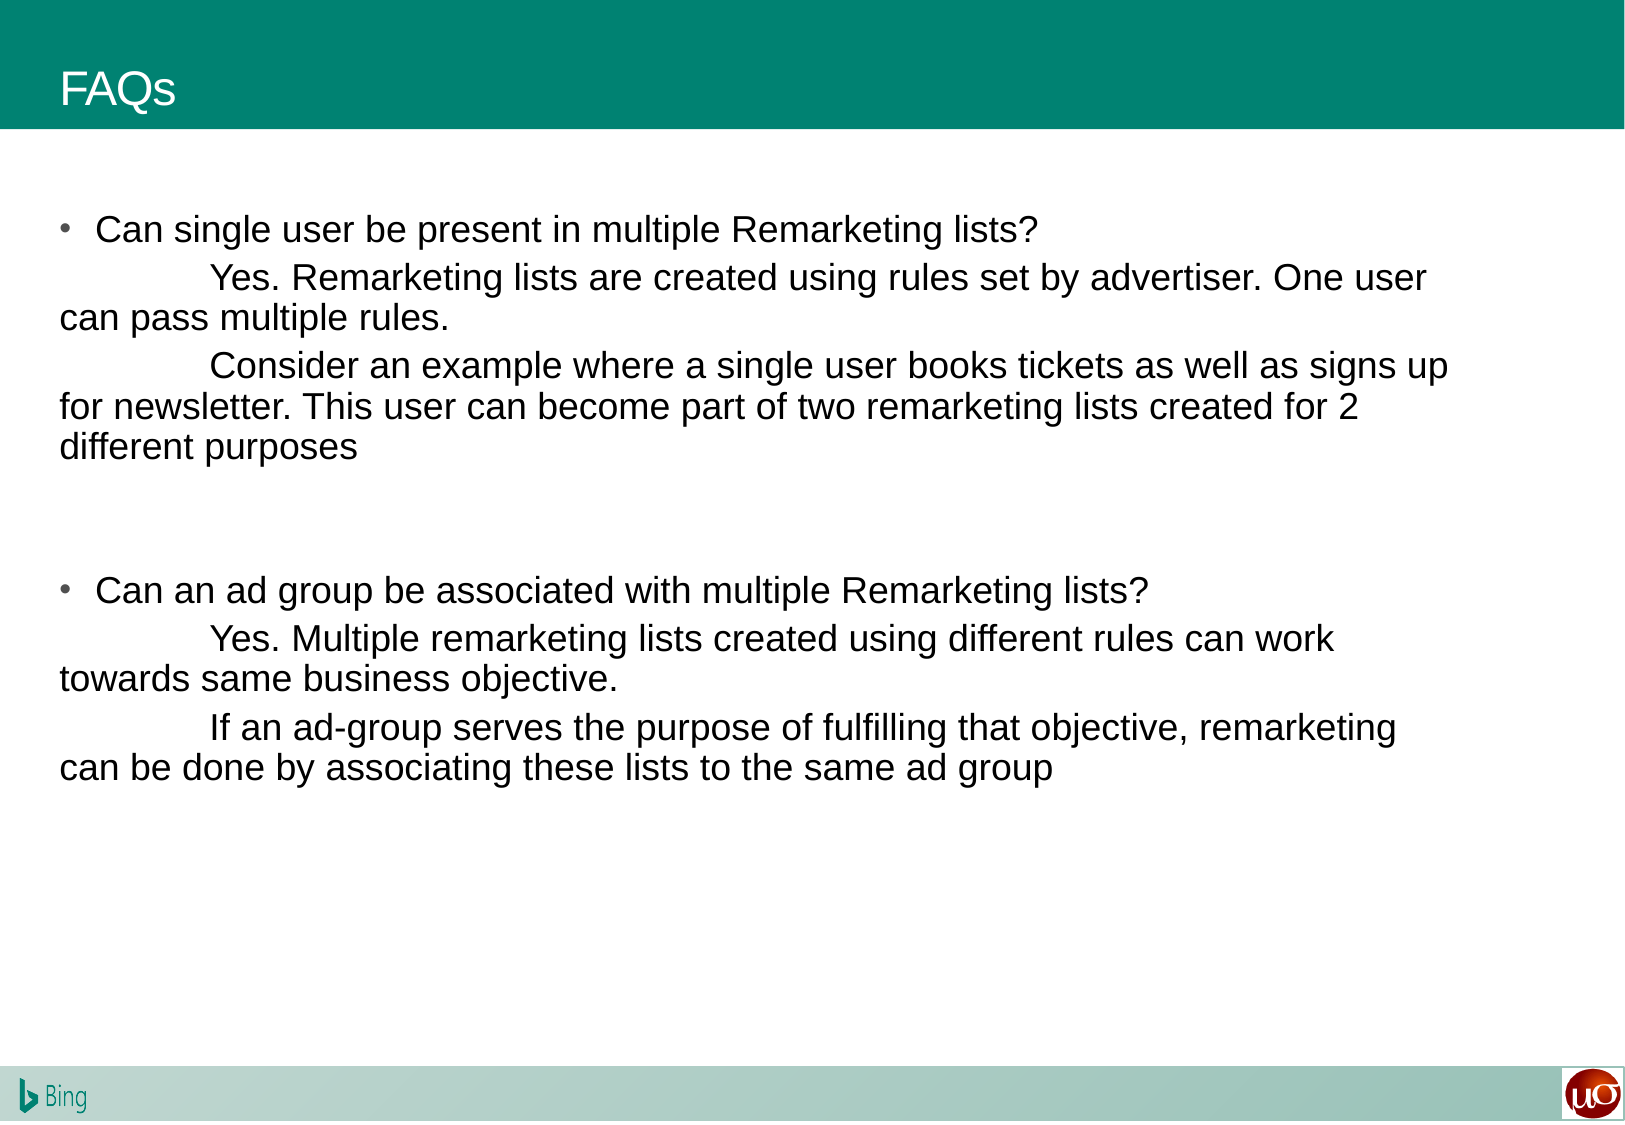

# FAQs
Can single user be present in multiple Remarketing lists?
	Yes. Remarketing lists are created using rules set by advertiser. One user can pass multiple rules.
	Consider an example where a single user books tickets as well as signs up for newsletter. This user can become part of two remarketing lists created for 2 different purposes

Can an ad group be associated with multiple Remarketing lists?
	Yes. Multiple remarketing lists created using different rules can work towards same business objective.
	If an ad-group serves the purpose of fulfilling that objective, remarketing can be done by associating these lists to the same ad group